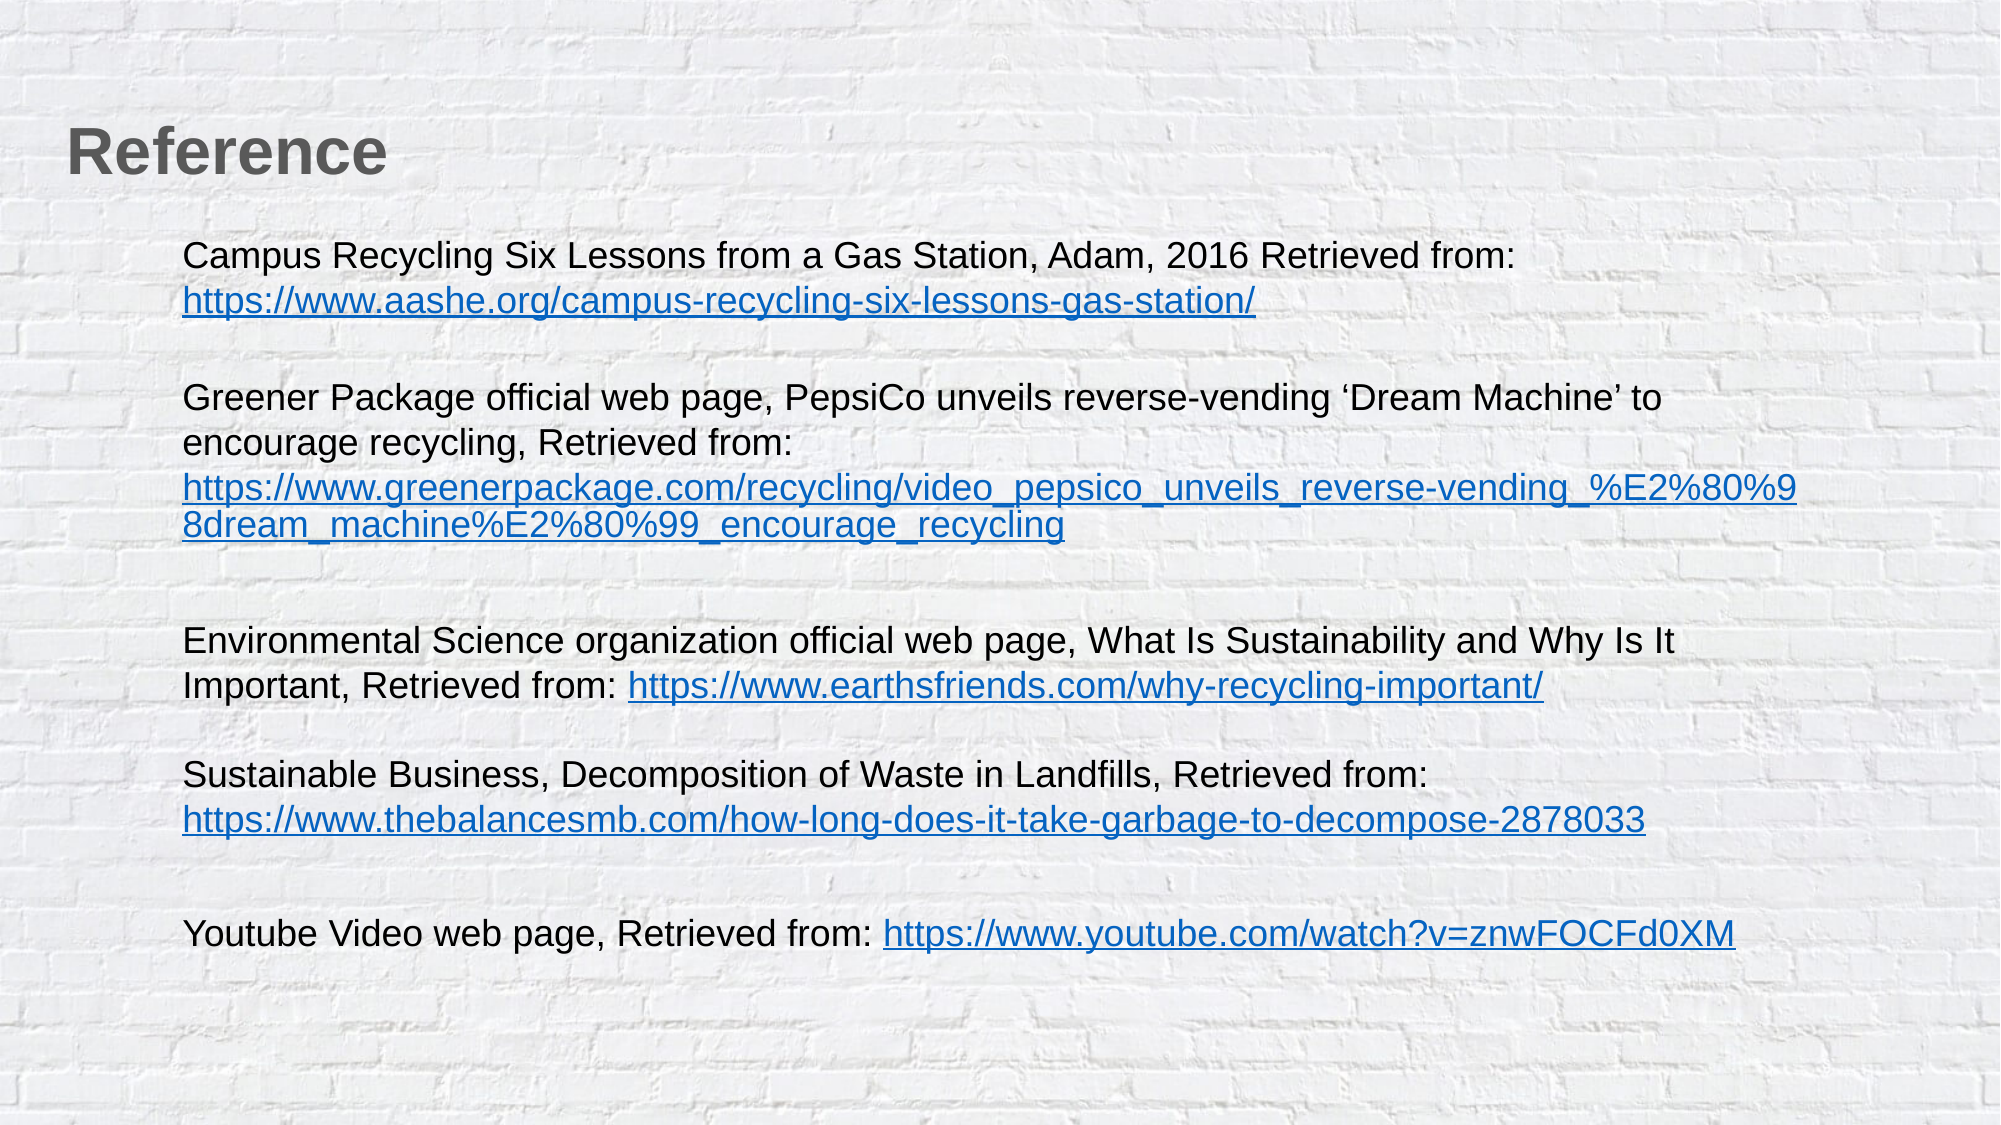

Reference

Campus Recycling Six Lessons from a Gas Station, Adam, 2016 Retrieved from: https://www.aashe.org/campus-recycling-six-lessons-gas-station/
Greener Package official web page, PepsiCo unveils reverse-vending ‘Dream Machine’ to encourage recycling, Retrieved from: https://www.greenerpackage.com/recycling/video_pepsico_unveils_reverse-vending_%E2%80%98dream_machine%E2%80%99_encourage_recycling
Environmental Science organization official web page, What Is Sustainability and Why Is It Important, Retrieved from: https://www.earthsfriends.com/why-recycling-important/
Sustainable Business, Decomposition of Waste in Landfills, Retrieved from: https://www.thebalancesmb.com/how-long-does-it-take-garbage-to-decompose-2878033
Youtube Video web page, Retrieved from: https://www.youtube.com/watch?v=znwFOCFd0XM